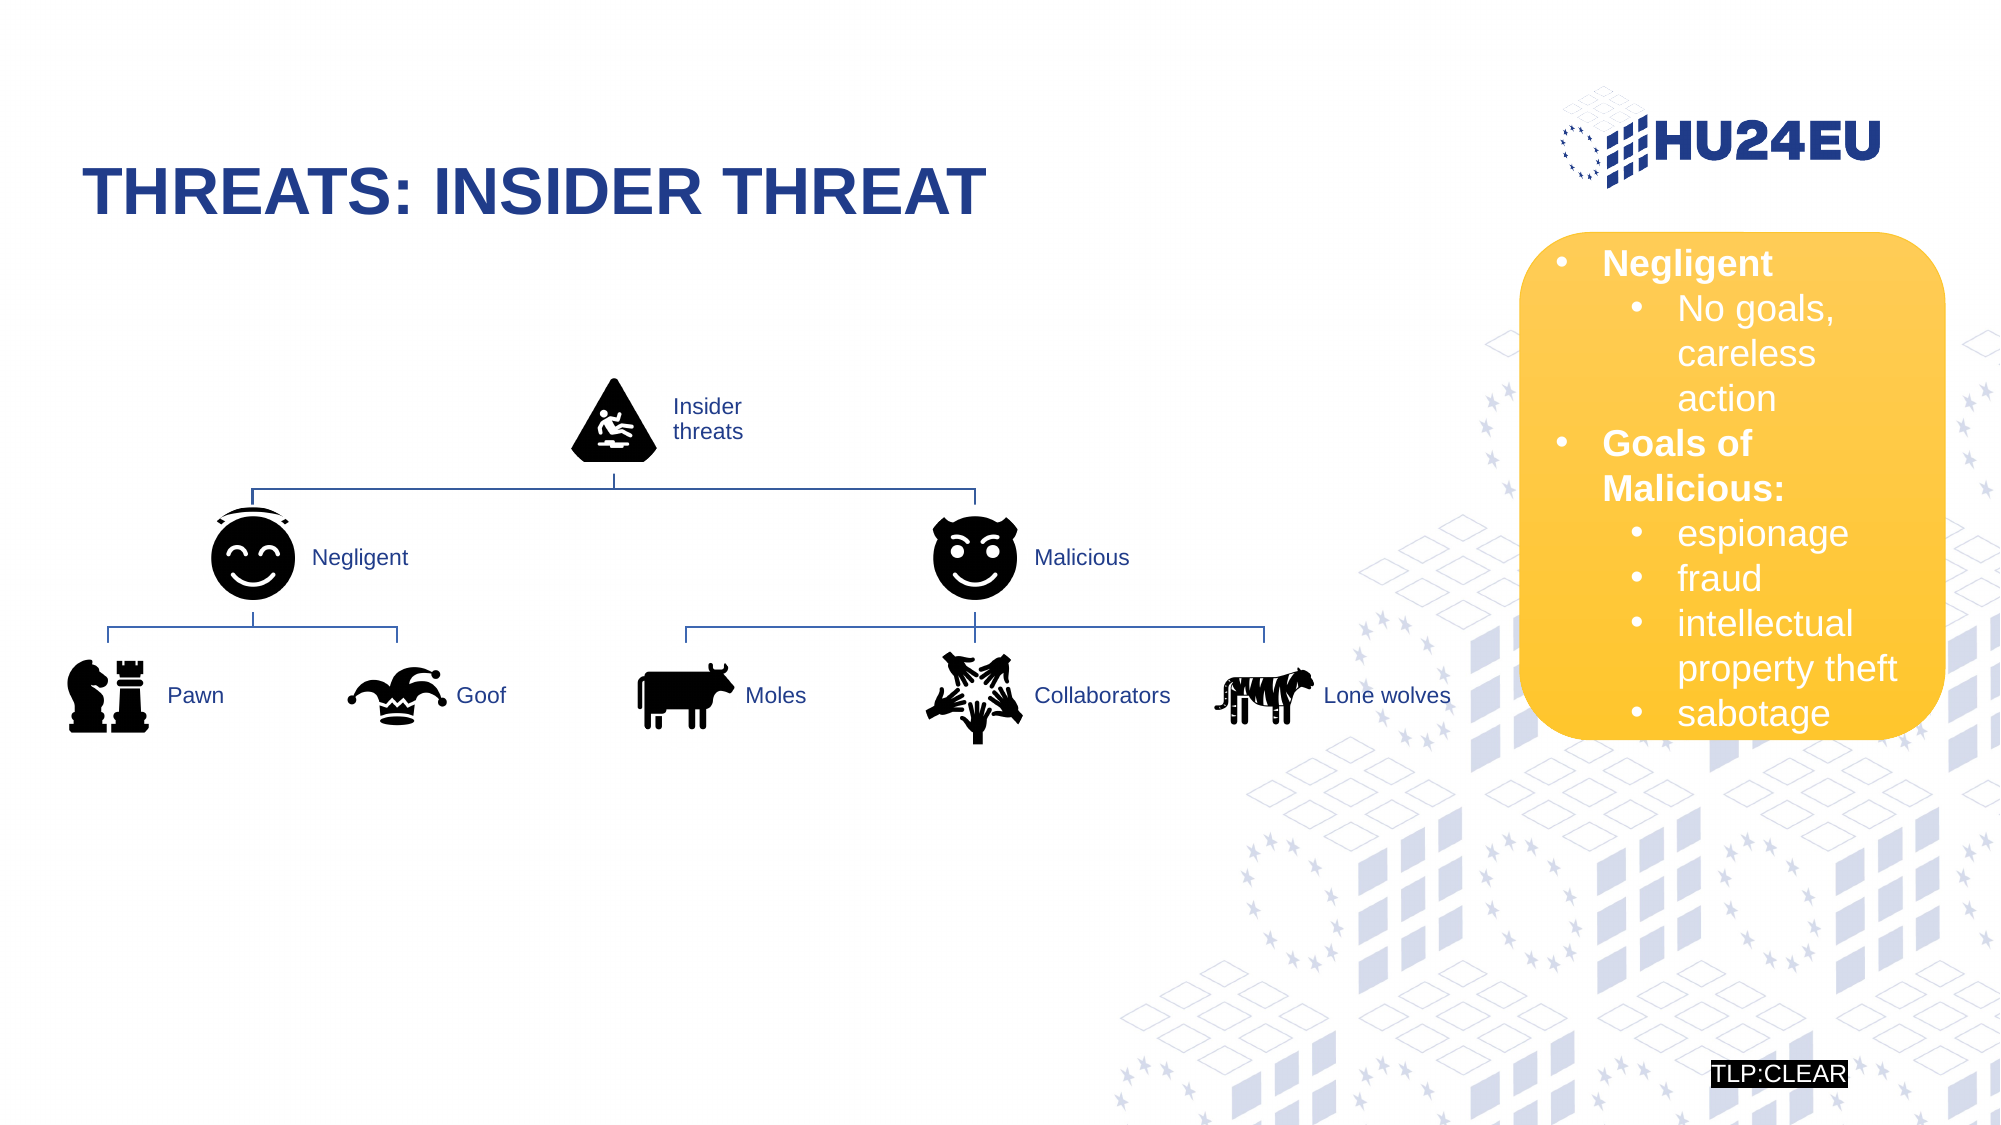

Insider threats
Negligent
Pawn
Goof
Malicious
Moles
Collaborators
Lone wolves
# Threats: Insider Threat
Negligent
No goals, careless action
Goals of Malicious:
espionage
fraud
intellectual property theft
sabotage

TLP:CLEAR